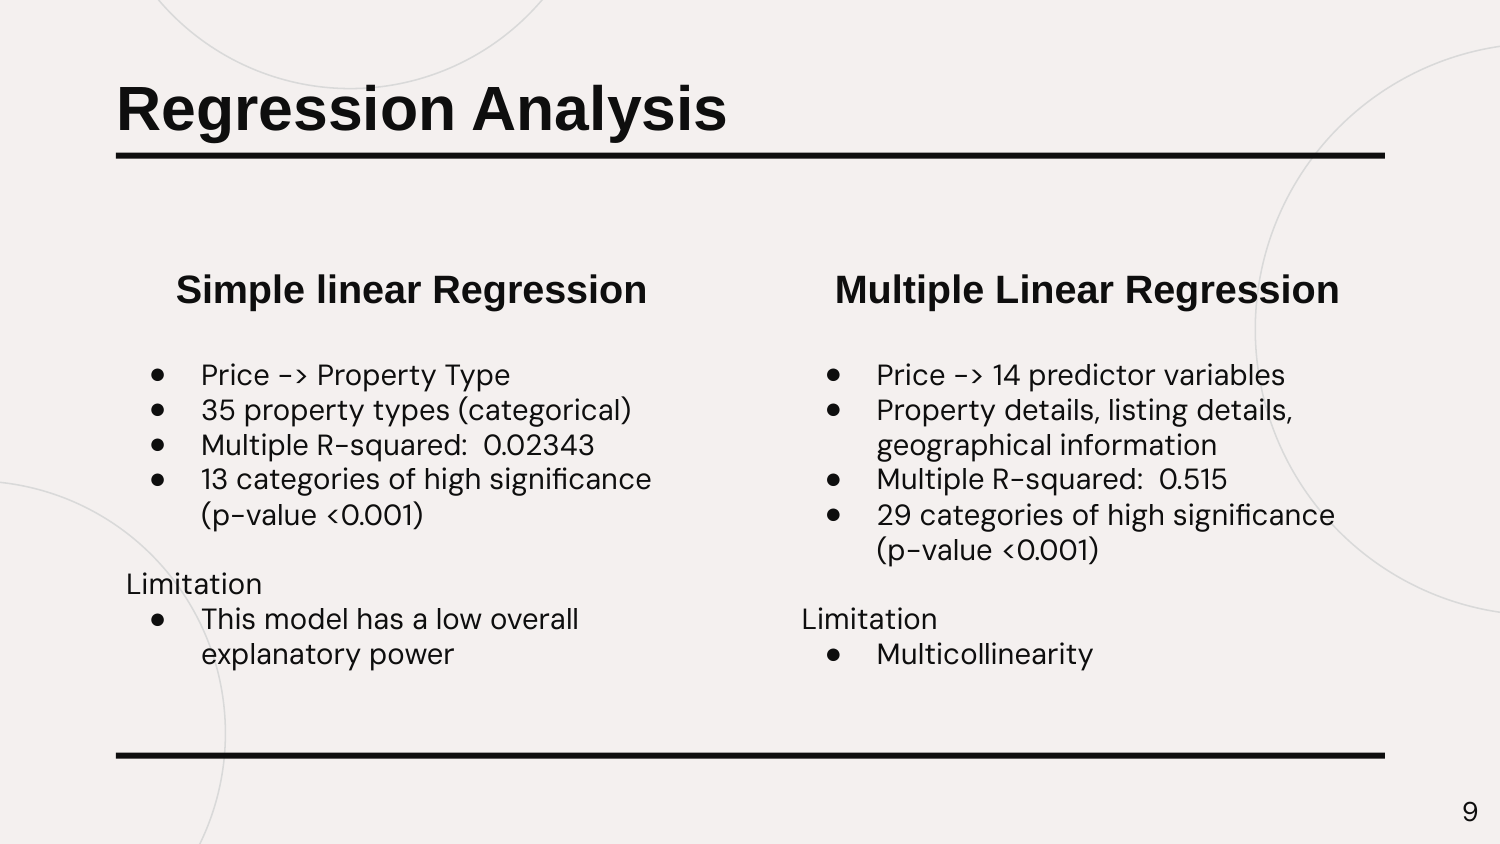

# Regression Analysis

Simple linear Regression
Multiple Linear Regression
Price -> Property Type
35 property types (categorical)
Multiple R-squared:  0.02343
13 categories of high significance (p-value <0.001)

Limitation
This model has a low overall explanatory power

Price -> 14 predictor variables
Property details, listing details, geographical information
Multiple R-squared:  0.515
29 categories of high significance (p-value <0.001)

Limitation
Multicollinearity

9